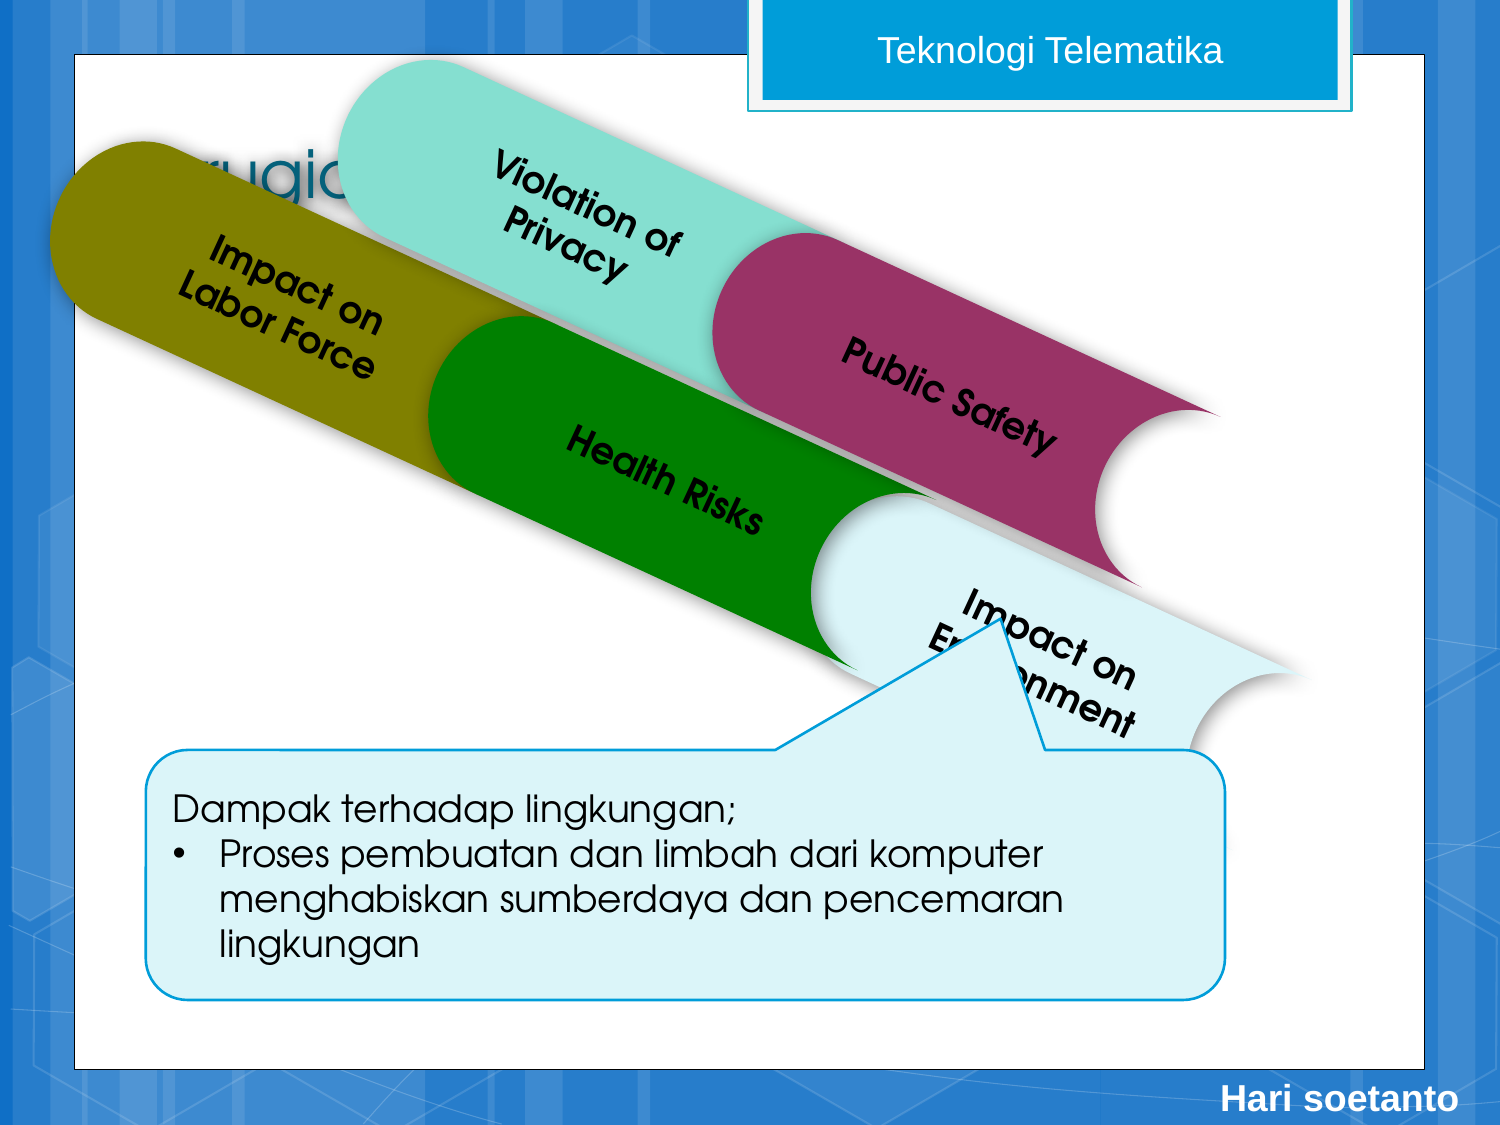

Kerugian

Violation of
Privacy
Public Safety
Impact on
Labor Force
Health Risks
Impact on
Environment
Dampak terhadap lingkungan;
Proses pembuatan dan limbah dari komputer menghabiskan sumberdaya dan pencemaran lingkungan
Hari soetanto